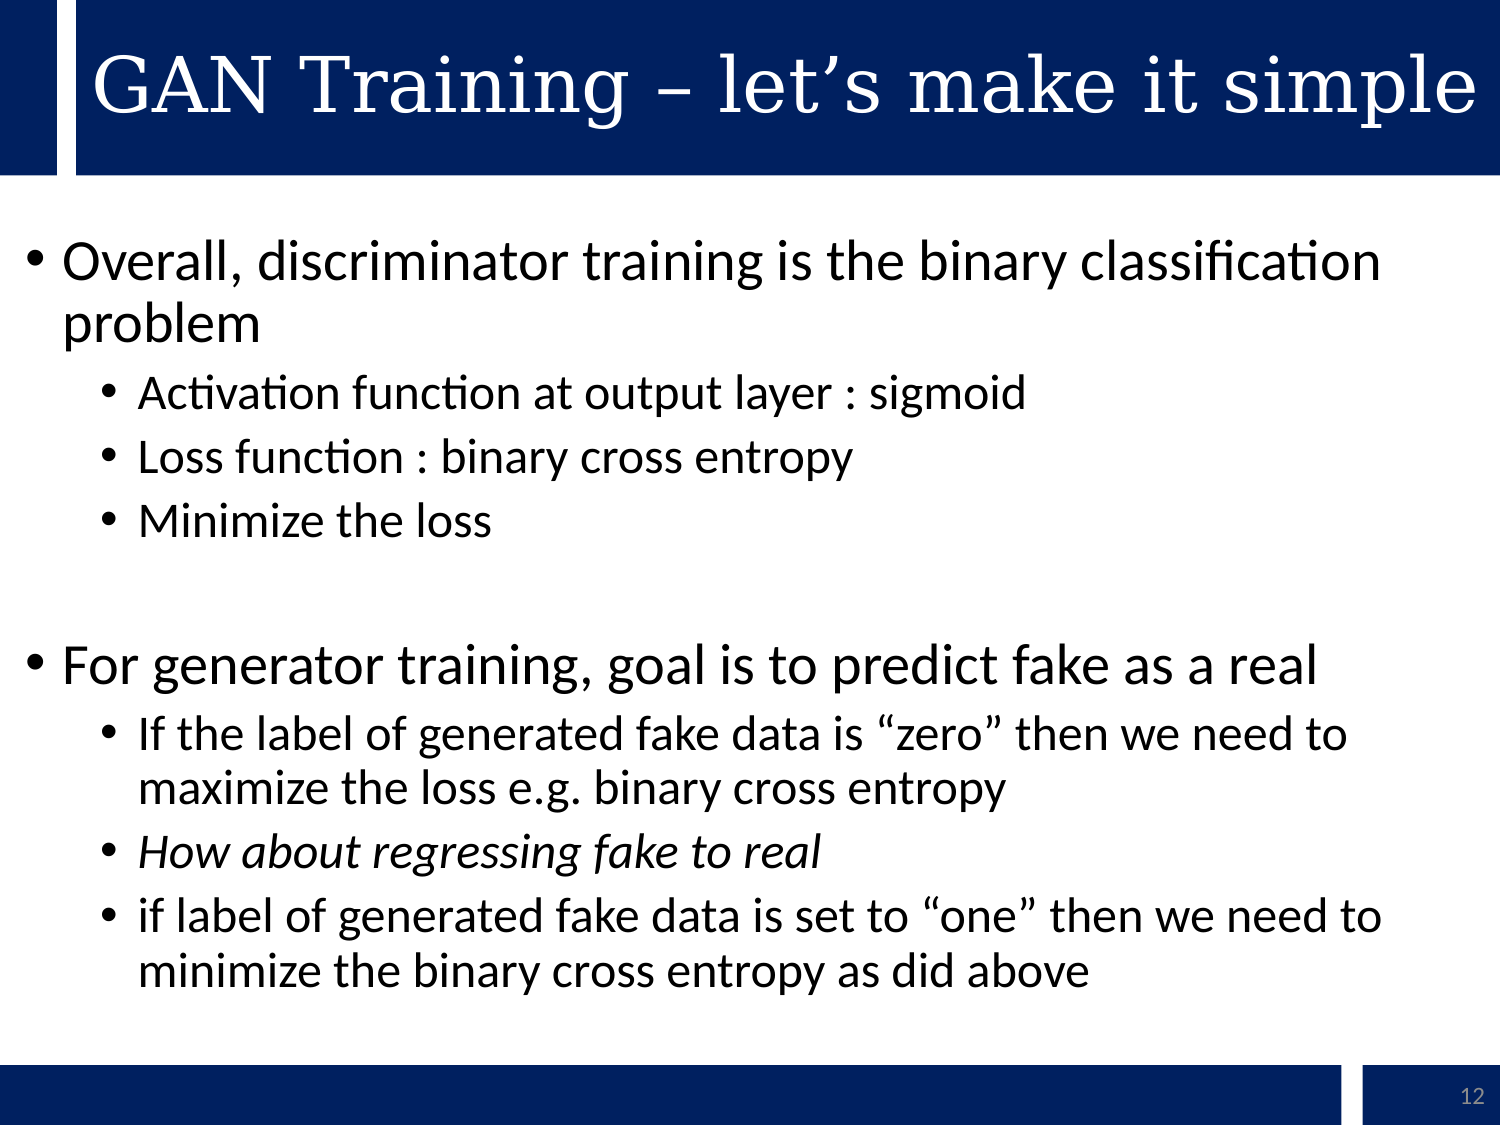

# GAN Training – let’s make it simple

Overall, discriminator training is the binary classification problem
Activation function at output layer : sigmoid
Loss function : binary cross entropy
Minimize the loss

For generator training, goal is to predict fake as a real
If the label of generated fake data is “zero” then we need to maximize the loss e.g. binary cross entropy
How about regressing fake to real
if label of generated fake data is set to “one” then we need to minimize the binary cross entropy as did above

12